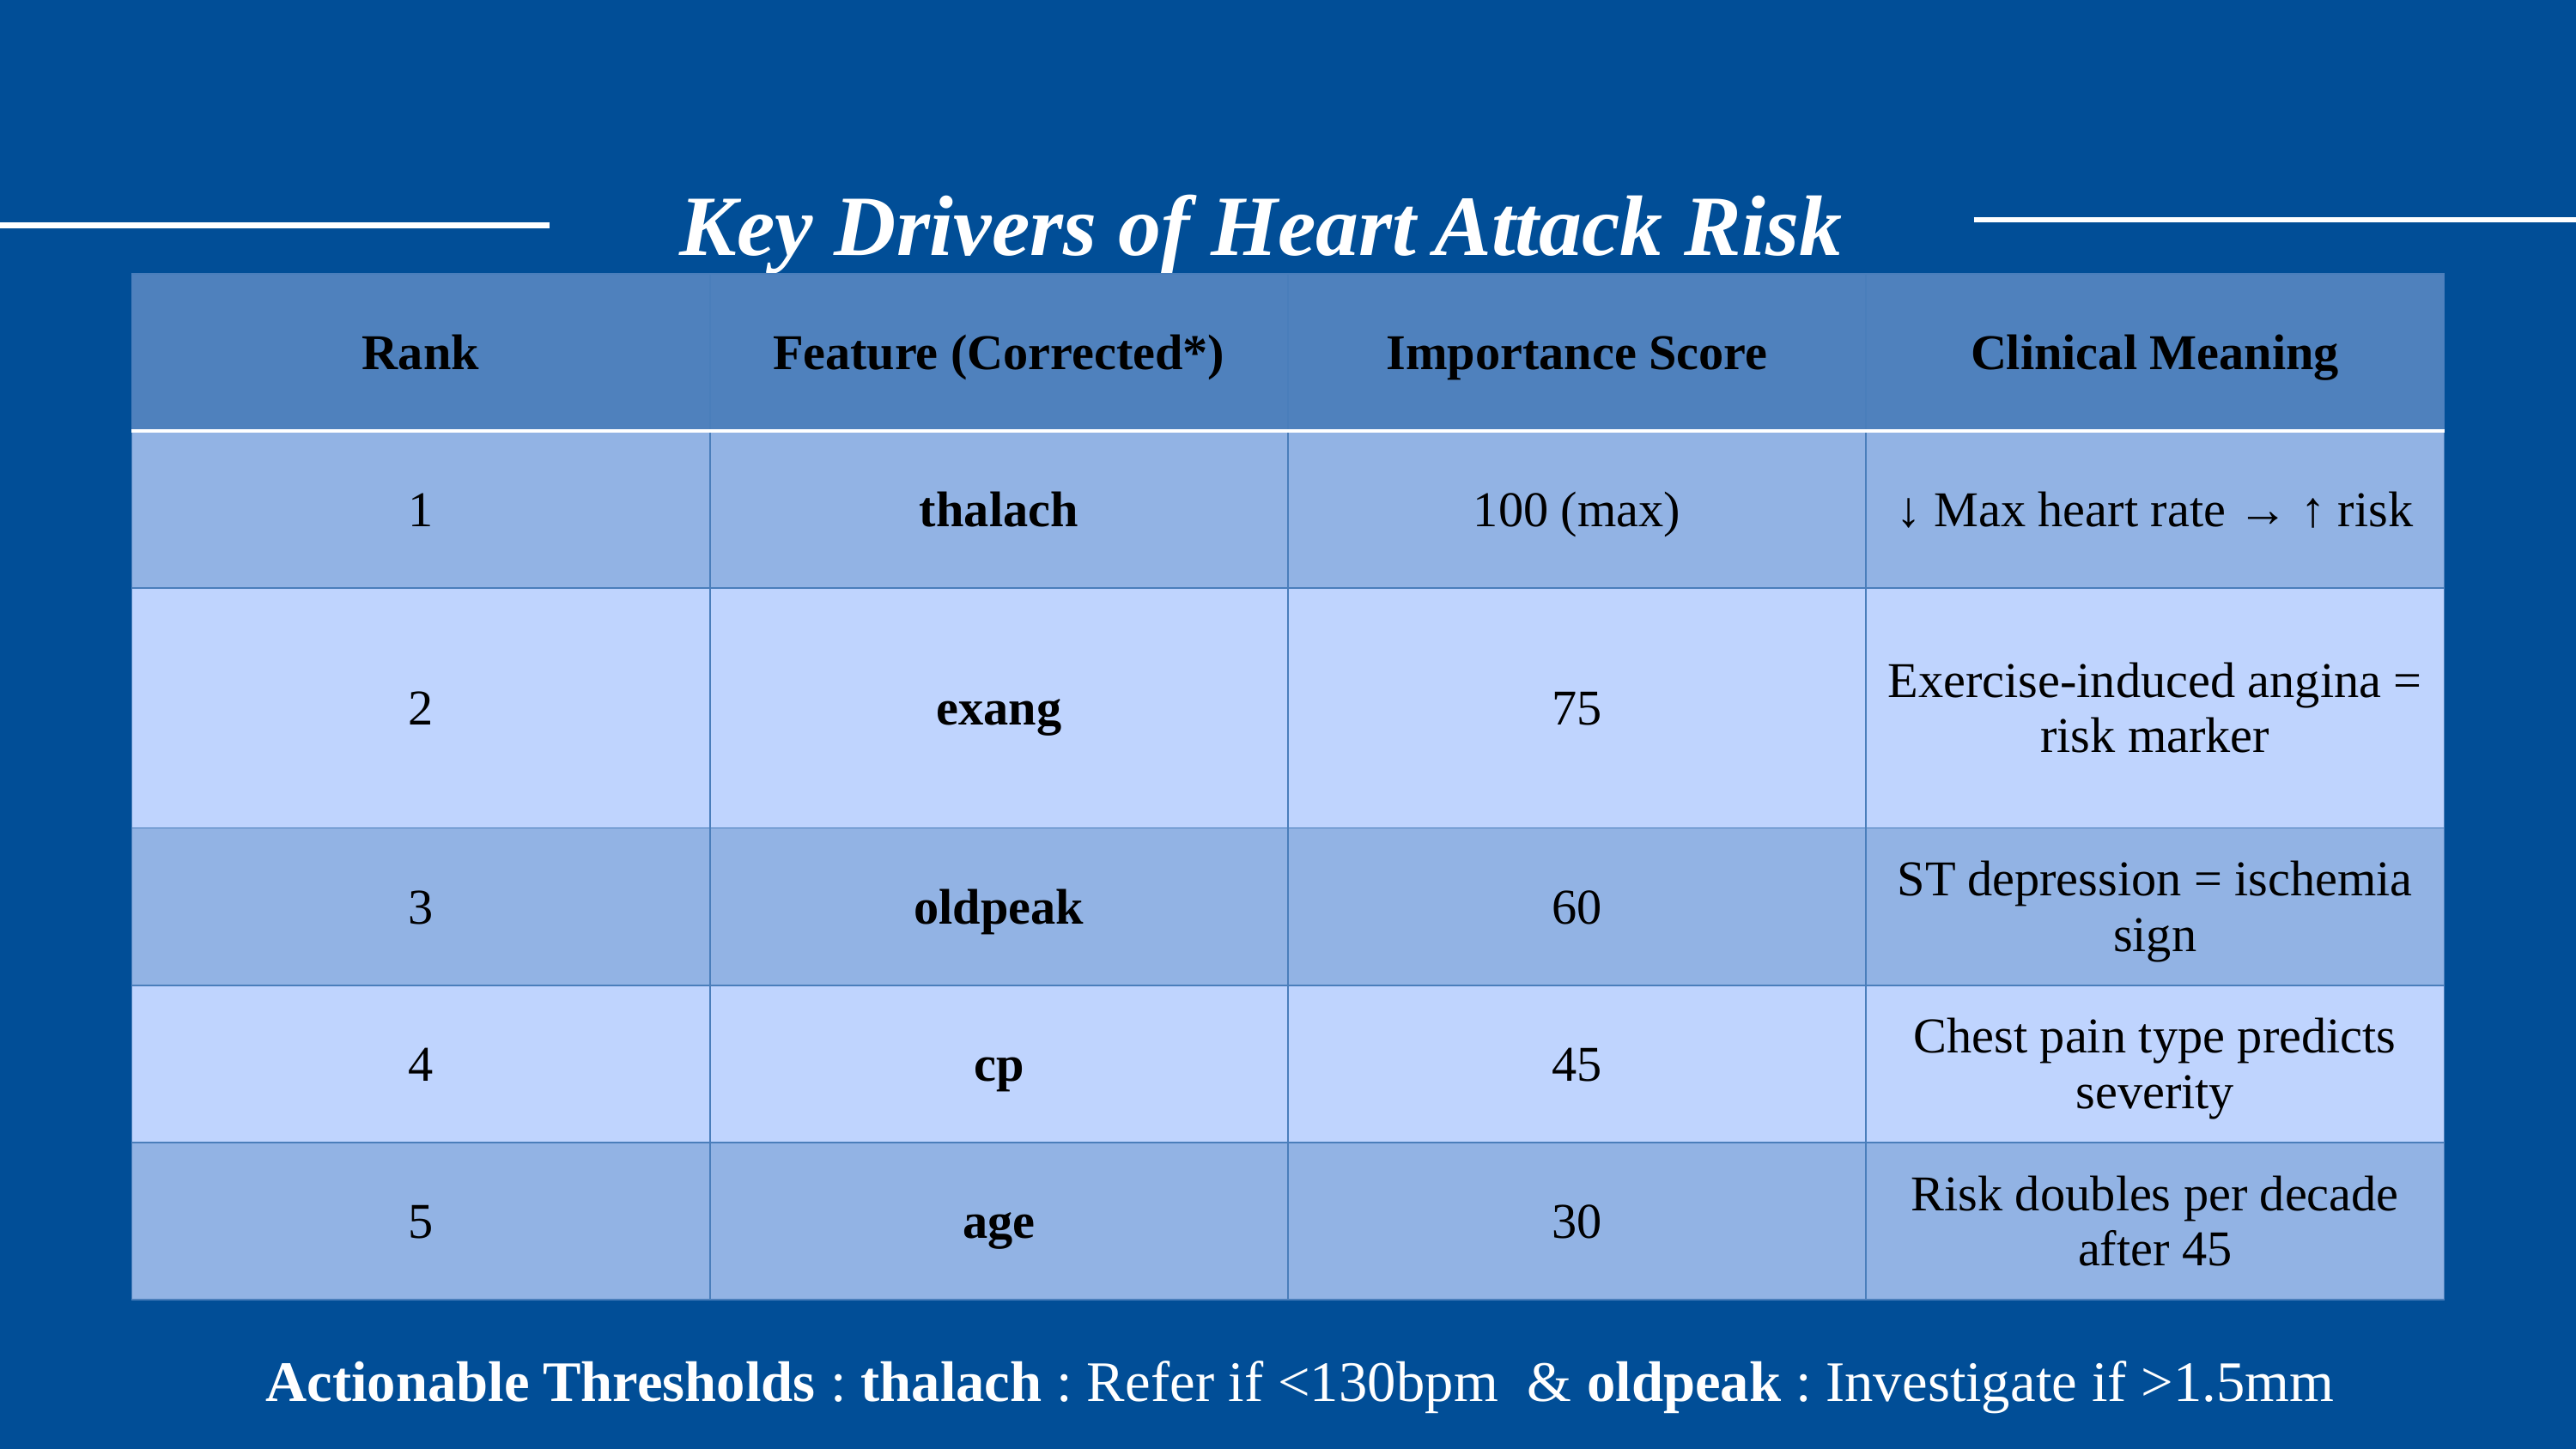

Key Drivers of Heart Attack Risk
| Rank | Feature (Corrected\*) | Importance Score | Clinical Meaning |
| --- | --- | --- | --- |
| 1 | thalach | 100 (max) | ↓ Max heart rate → ↑ risk |
| 2 | exang | 75 | Exercise-induced angina = risk marker |
| 3 | oldpeak | 60 | ST depression = ischemia sign |
| 4 | cp | 45 | Chest pain type predicts severity |
| 5 | age | 30 | Risk doubles per decade after 45 |
Actionable Thresholds : thalach : Refer if <130bpm  & oldpeak : Investigate if >1.5mm